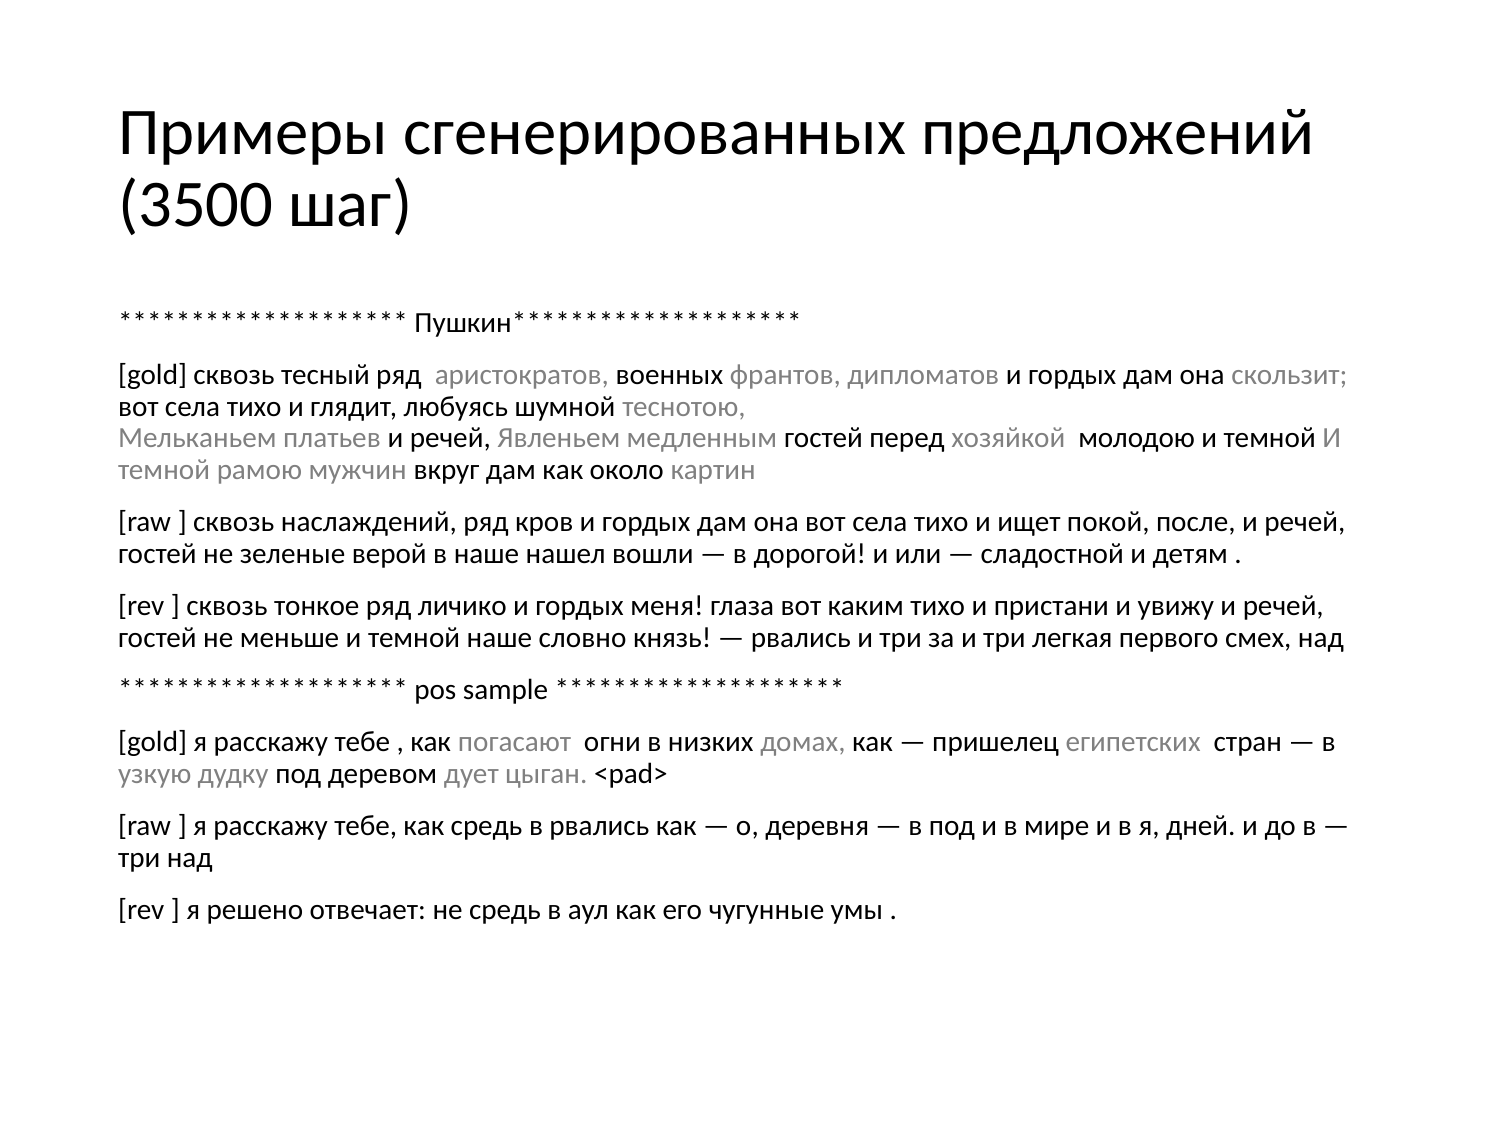

# Примеры сгенерированных предложений (3500 шаг)
******************** Пушкин********************
[gold] сквозь тесный ряд  аристократов, военных франтов, дипломатов и гордых дам она скользит; вот села тихо и глядит, любуясь шумной теснотою,
Мельканьем платьев и речей, Явленьем медленным гостей перед хозяйкой  молодою и темной И темной рамою мужчин вкруг дам как около картин
[raw ] сквозь наслаждений, ряд кров и гордых дам она вот села тихо и ищет покой, после, и речей, гостей не зеленые верой в наше нашел вошли — в дорогой! и или — сладостной и детям .
[rev ] сквозь тонкое ряд личико и гордых меня! глаза вот каким тихо и пристани и увижу и речей, гостей не меньше и темной наше словно князь! — рвались и три за и три легкая первого смех, над
******************** pos sample ********************
[gold] я расскажу тебе , как погасают  огни в низких домах, как — пришелец египетских  стран — в узкую дудку под деревом дует цыган. <pad>
[raw ] я расскажу тебе, как средь в рвались как — о, деревня — в под и в мире и в я, дней. и до в — три над
[rev ] я решено отвечает: не средь в аул как его чугунные умы .